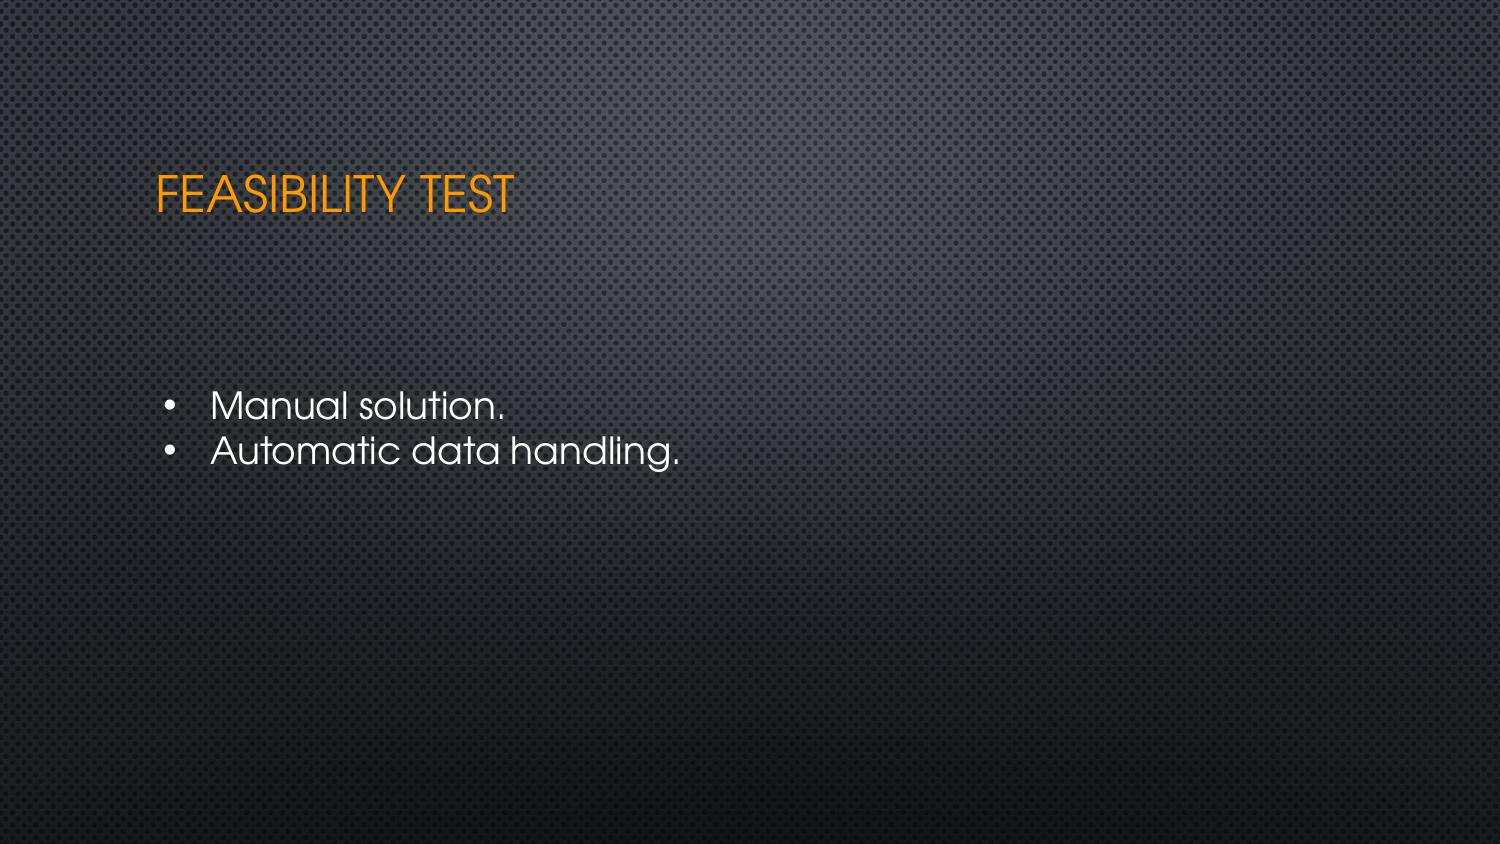

# Feasibility Test

Manual solution.
Automatic data handling.